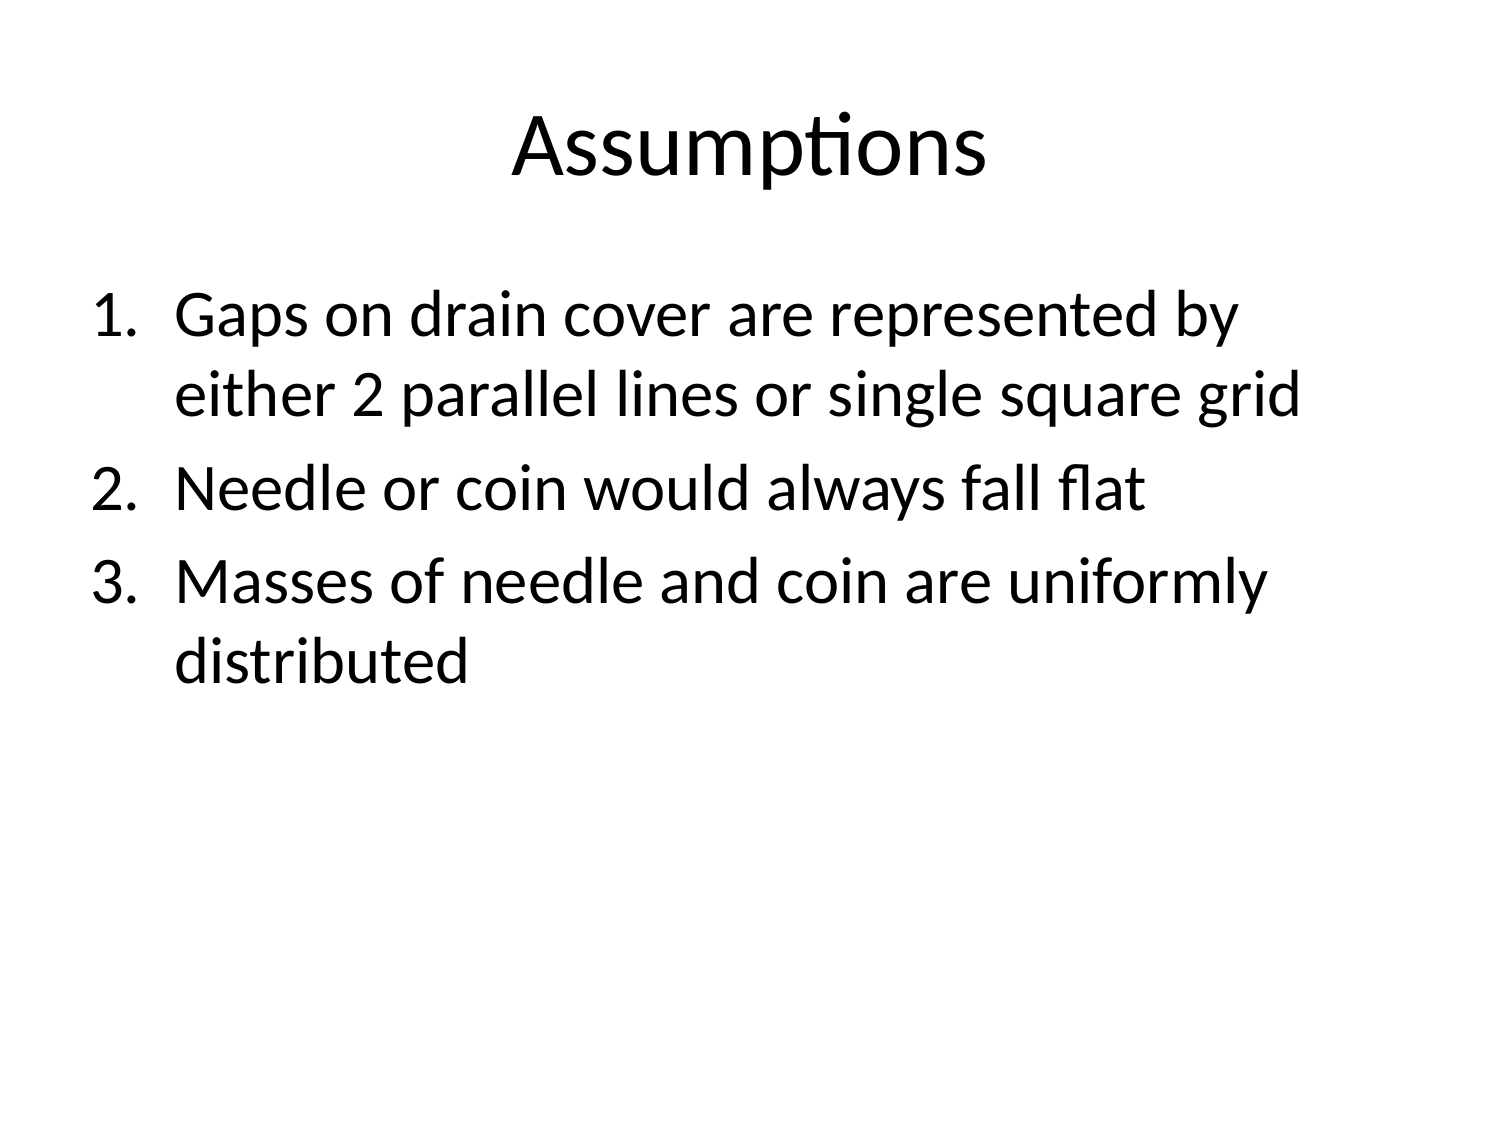

# Assumptions
Gaps on drain cover are represented by either 2 parallel lines or single square grid
Needle or coin would always fall flat
Masses of needle and coin are uniformly distributed